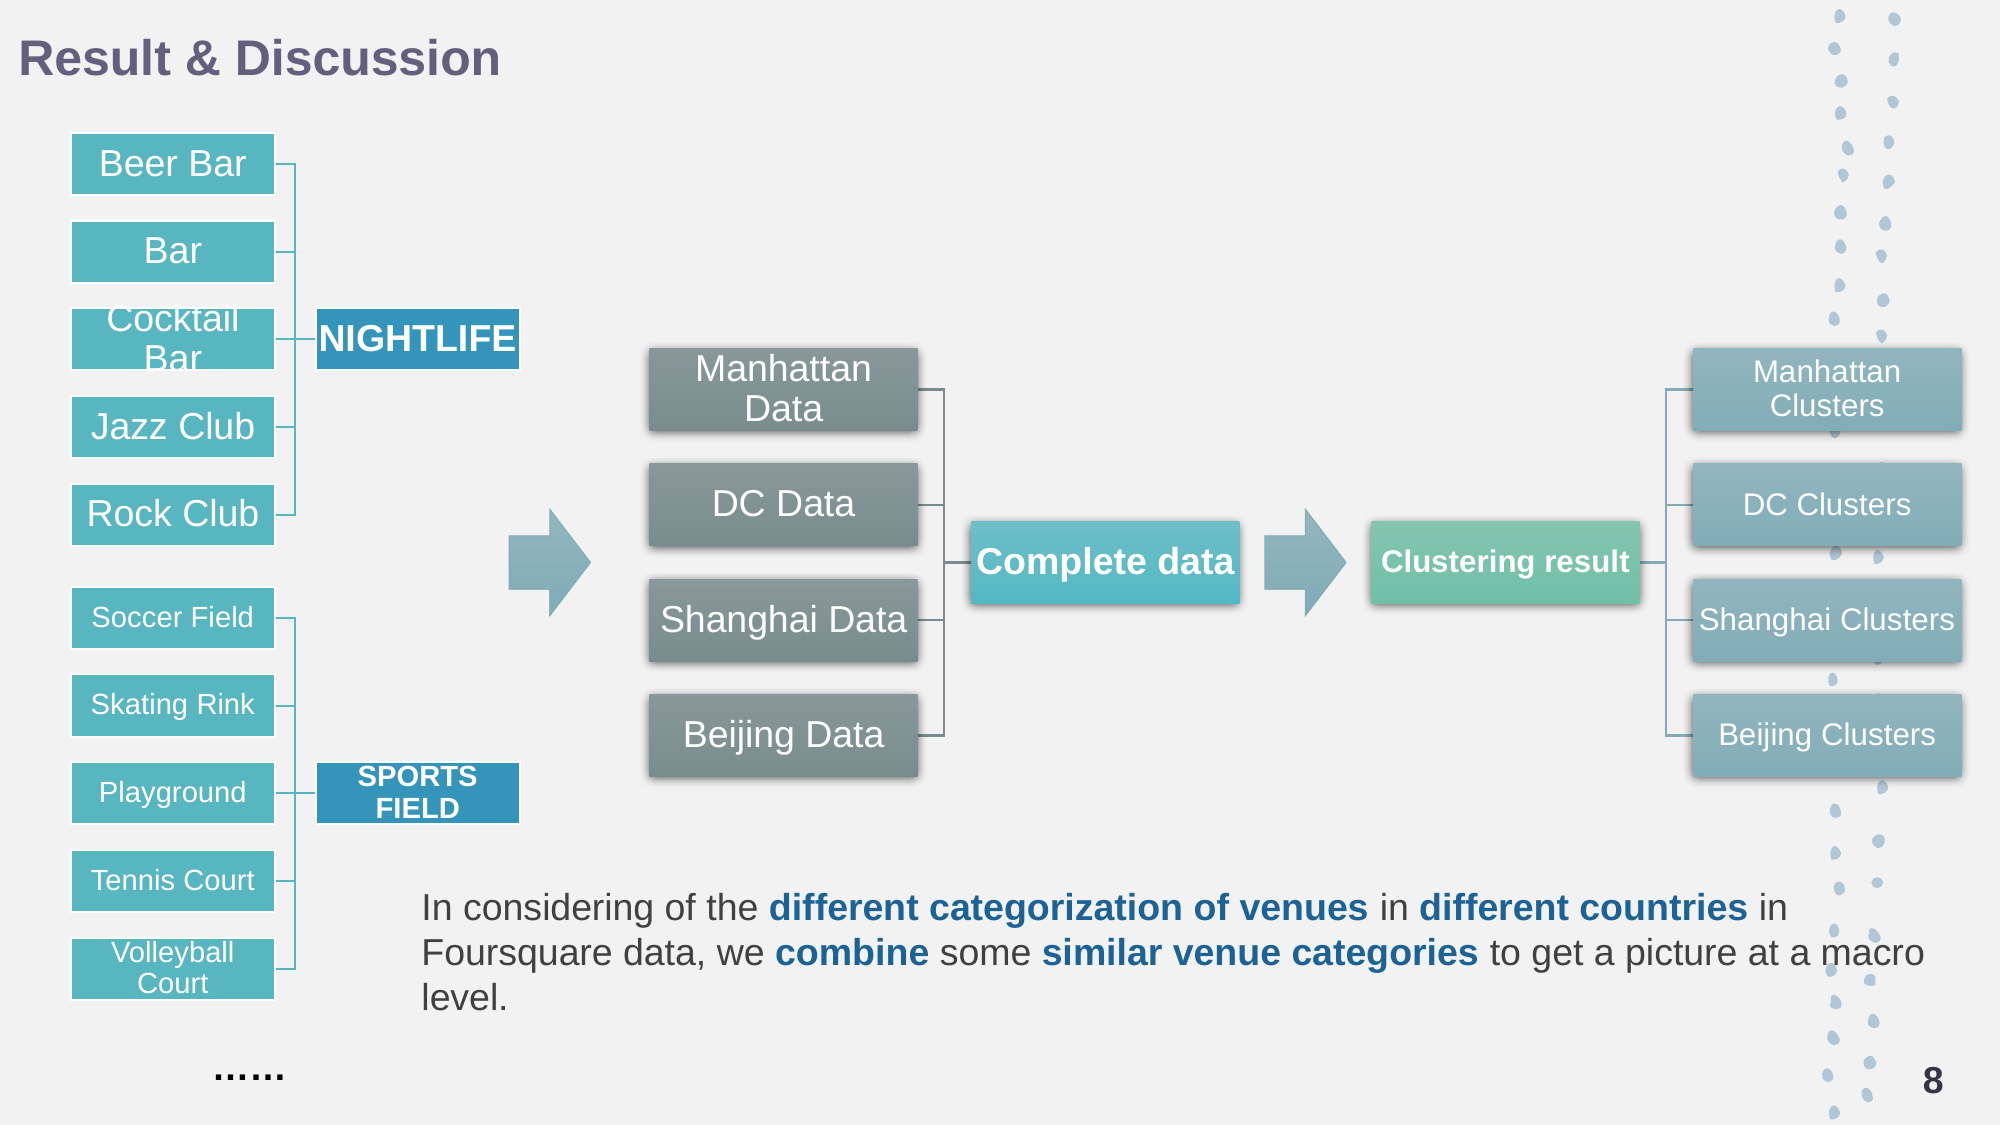

Result & Discussion
Clustering result
Manhattan Clusters
DC Clusters
Shanghai Clusters
Beijing Clusters
NIGHTLIFE
Beer Bar
Bar
Cocktail Bar
Jazz Club
Rock Club
SPORTS FIELD
Soccer Field
Skating Rink
Playground
Tennis Court
Volleyball Court
Complete data
Manhattan Data
DC Data
Shanghai Data
Beijing Data

In considering of the different categorization of venues in different countries in Foursquare data, we combine some similar venue categories to get a picture at a macro level.
……
8